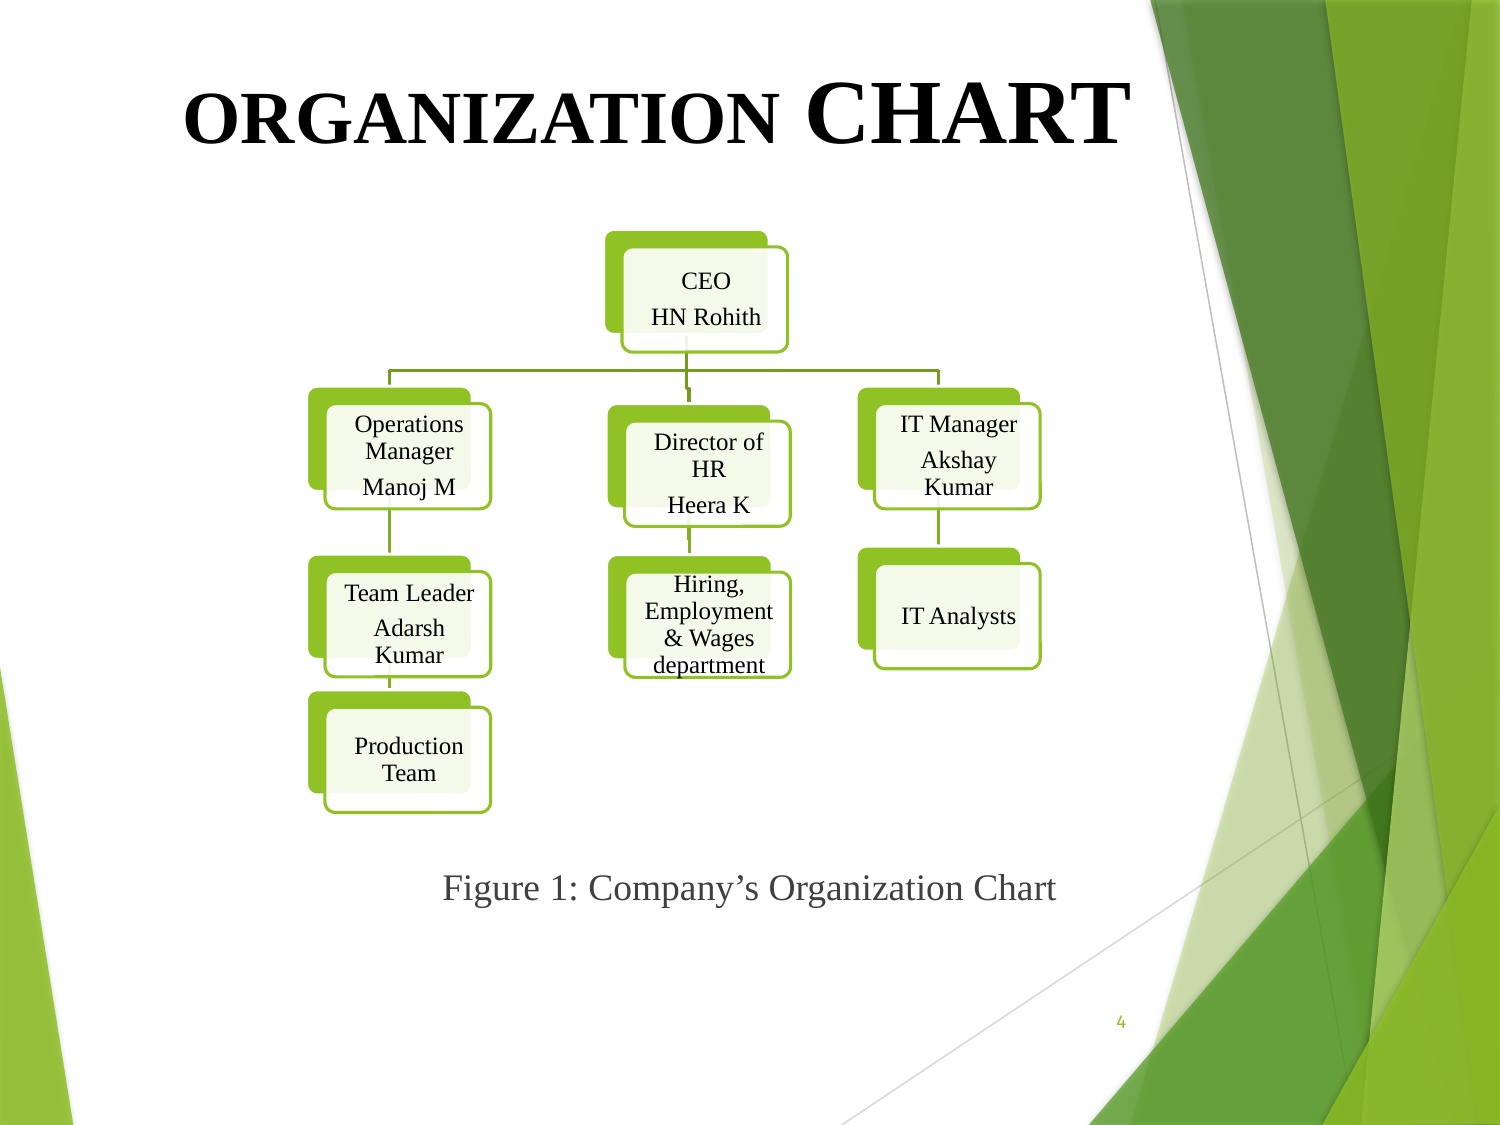

# ORGANIZATION CHART
CEO
HN Rohith
Operations Manager
Manoj M
Team Leader
Adarsh Kumar
Production Team
Director of HR
Heera K
Hiring, Employment & Wages department
IT Manager
Akshay Kumar
IT Analysts

Figure 1: Company’s Organization Chart

4